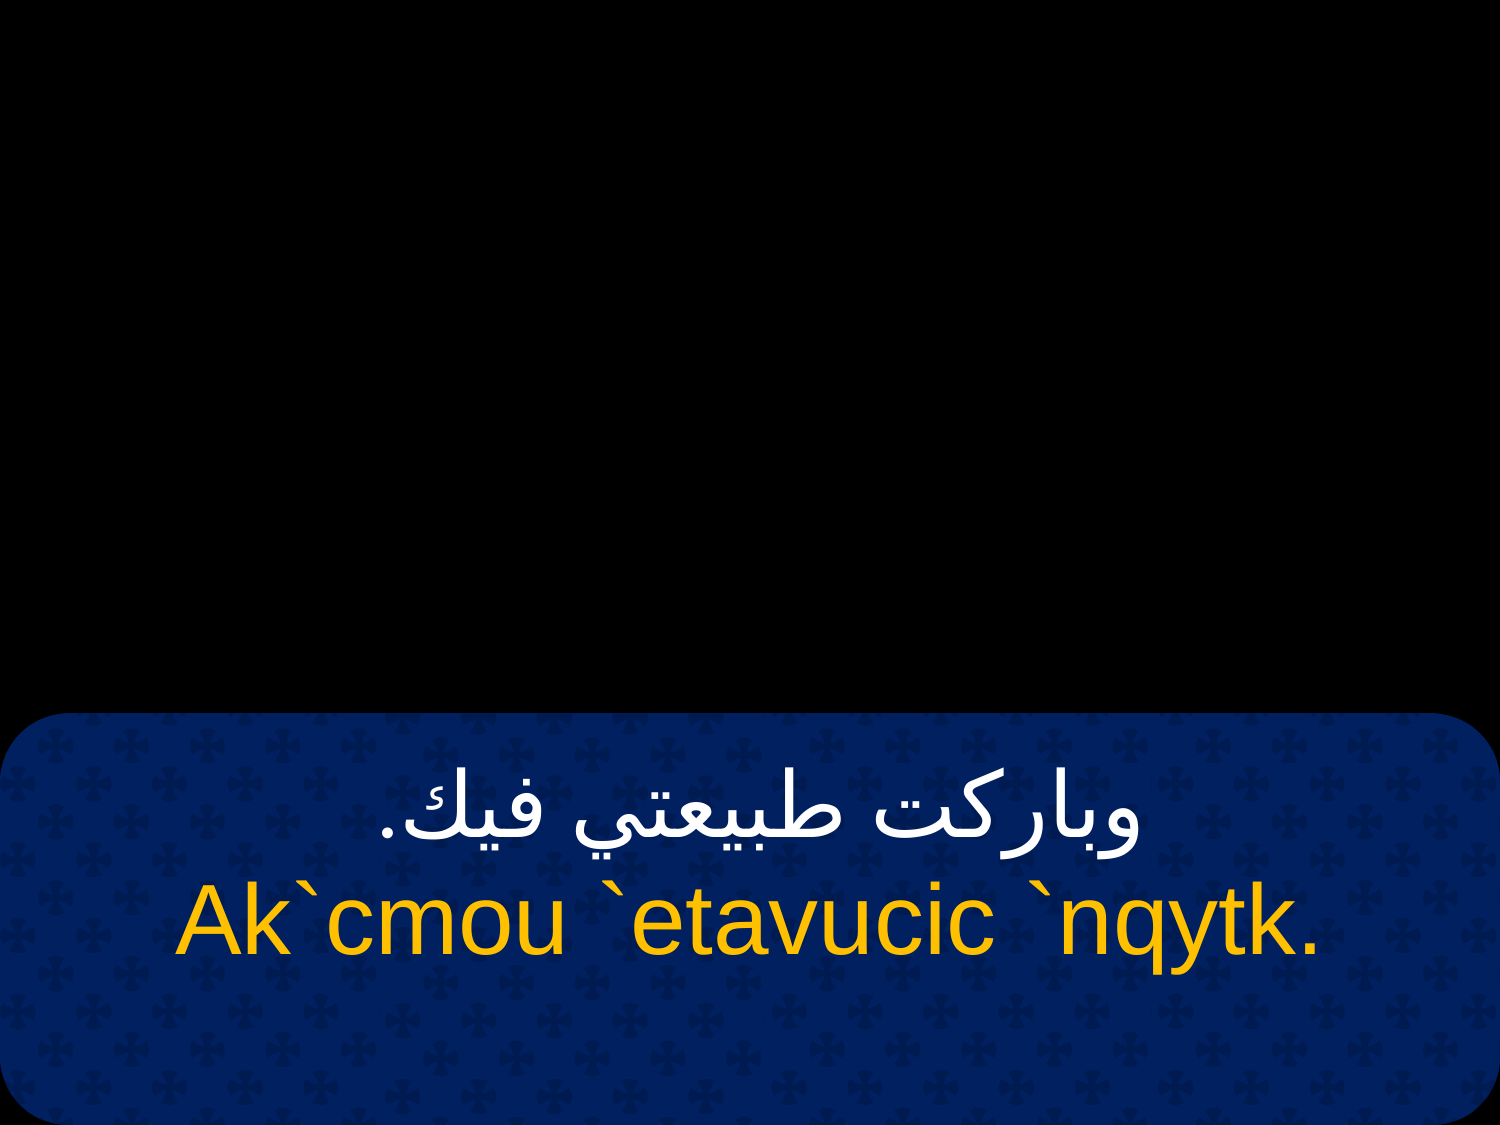

# وباركت طبيعتي فيك.
Ak`cmou `etavucic `nqytk.